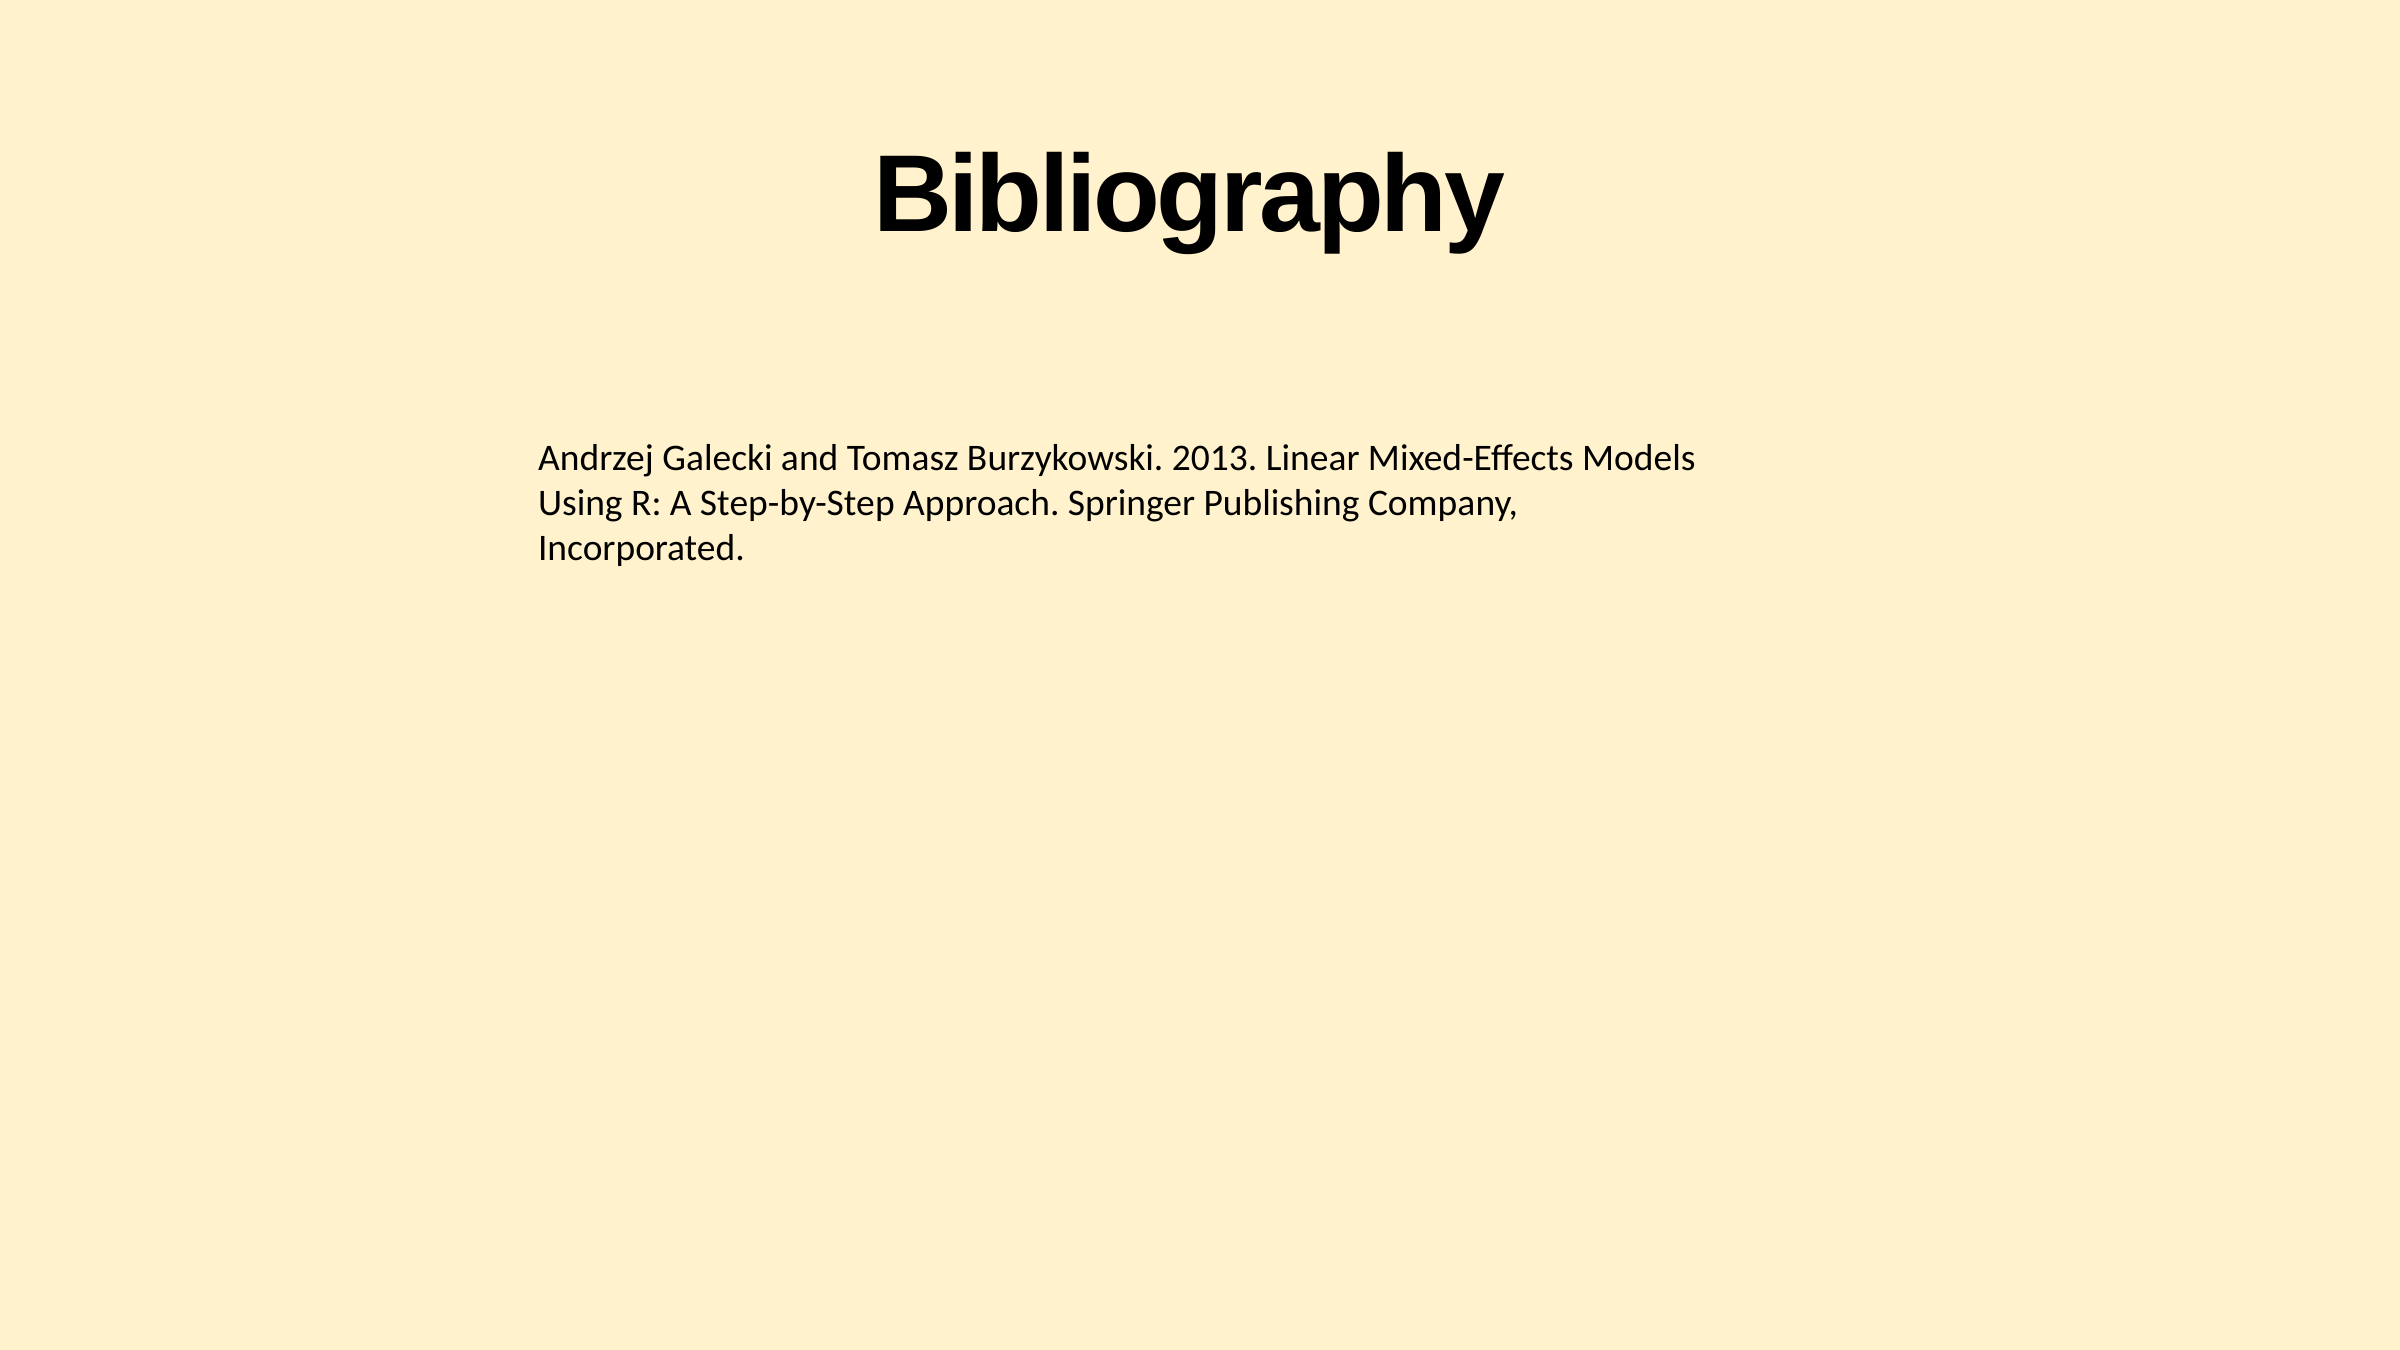

Bibliography
Andrzej Galecki and Tomasz Burzykowski. 2013. Linear Mixed-Effects Models Using R: A Step-by-Step Approach. Springer Publishing Company, Incorporated.